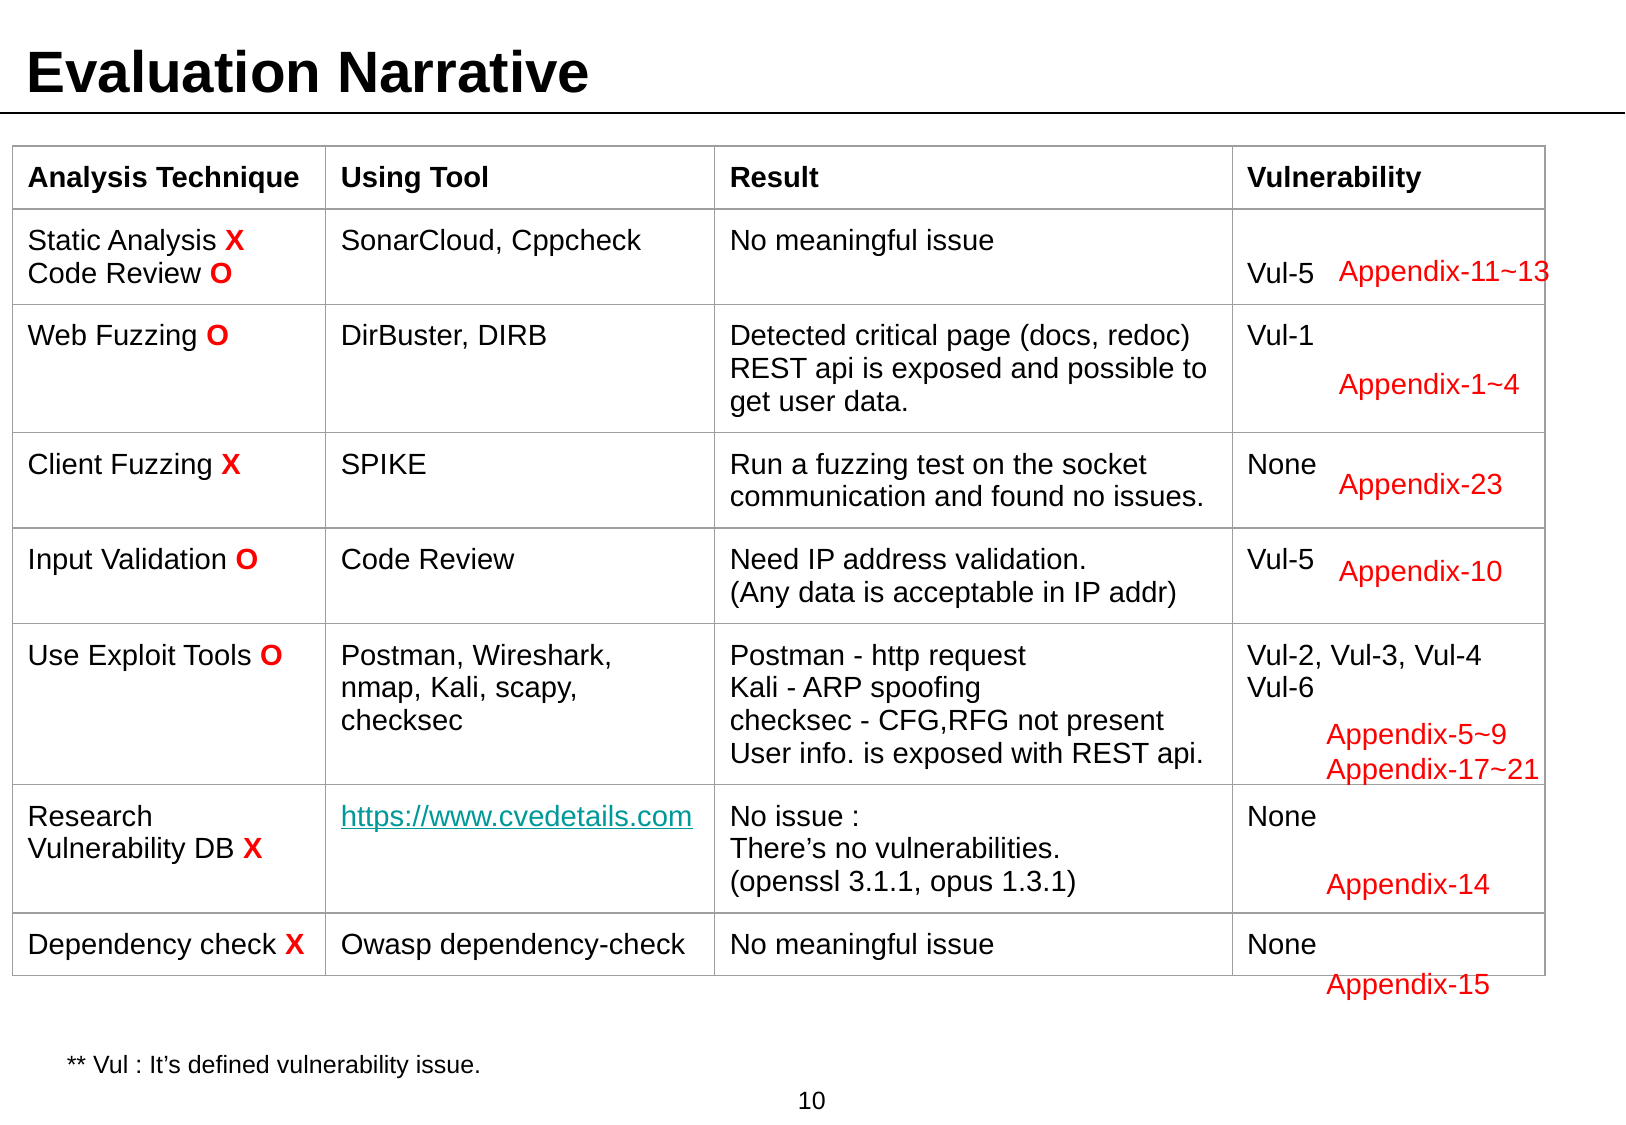

Evaluation Narrative
| Analysis Technique | Using Tool | Result | Vulnerability |
| --- | --- | --- | --- |
| Static Analysis X Code Review O | SonarCloud, Cppcheck | No meaningful issue | Vul-5 |
| Web Fuzzing O | DirBuster, DIRB | Detected critical page (docs, redoc) REST api is exposed and possible to get user data. | Vul-1 |
| Client Fuzzing X | SPIKE | Run a fuzzing test on the socket communication and found no issues. | None |
| Input Validation O | Code Review | Need IP address validation. (Any data is acceptable in IP addr) | Vul-5 |
| Use Exploit Tools O | Postman, Wireshark, nmap, Kali, scapy, checksec | Postman - http request Kali - ARP spoofing checksec - CFG,RFG not present User info. is exposed with REST api. | Vul-2, Vul-3, Vul-4 Vul-6 |
| Research Vulnerability DB X | https://www.cvedetails.com | No issue : There’s no vulnerabilities. (openssl 3.1.1, opus 1.3.1) | None |
| Dependency check X | Owasp dependency-check | No meaningful issue | None |
Appendix-11~13
Appendix-1~4
Appendix-23
Appendix-10
Appendix-5~9
Appendix-17~21
Appendix-14
Appendix-15
** Vul : It’s defined vulnerability issue.
10